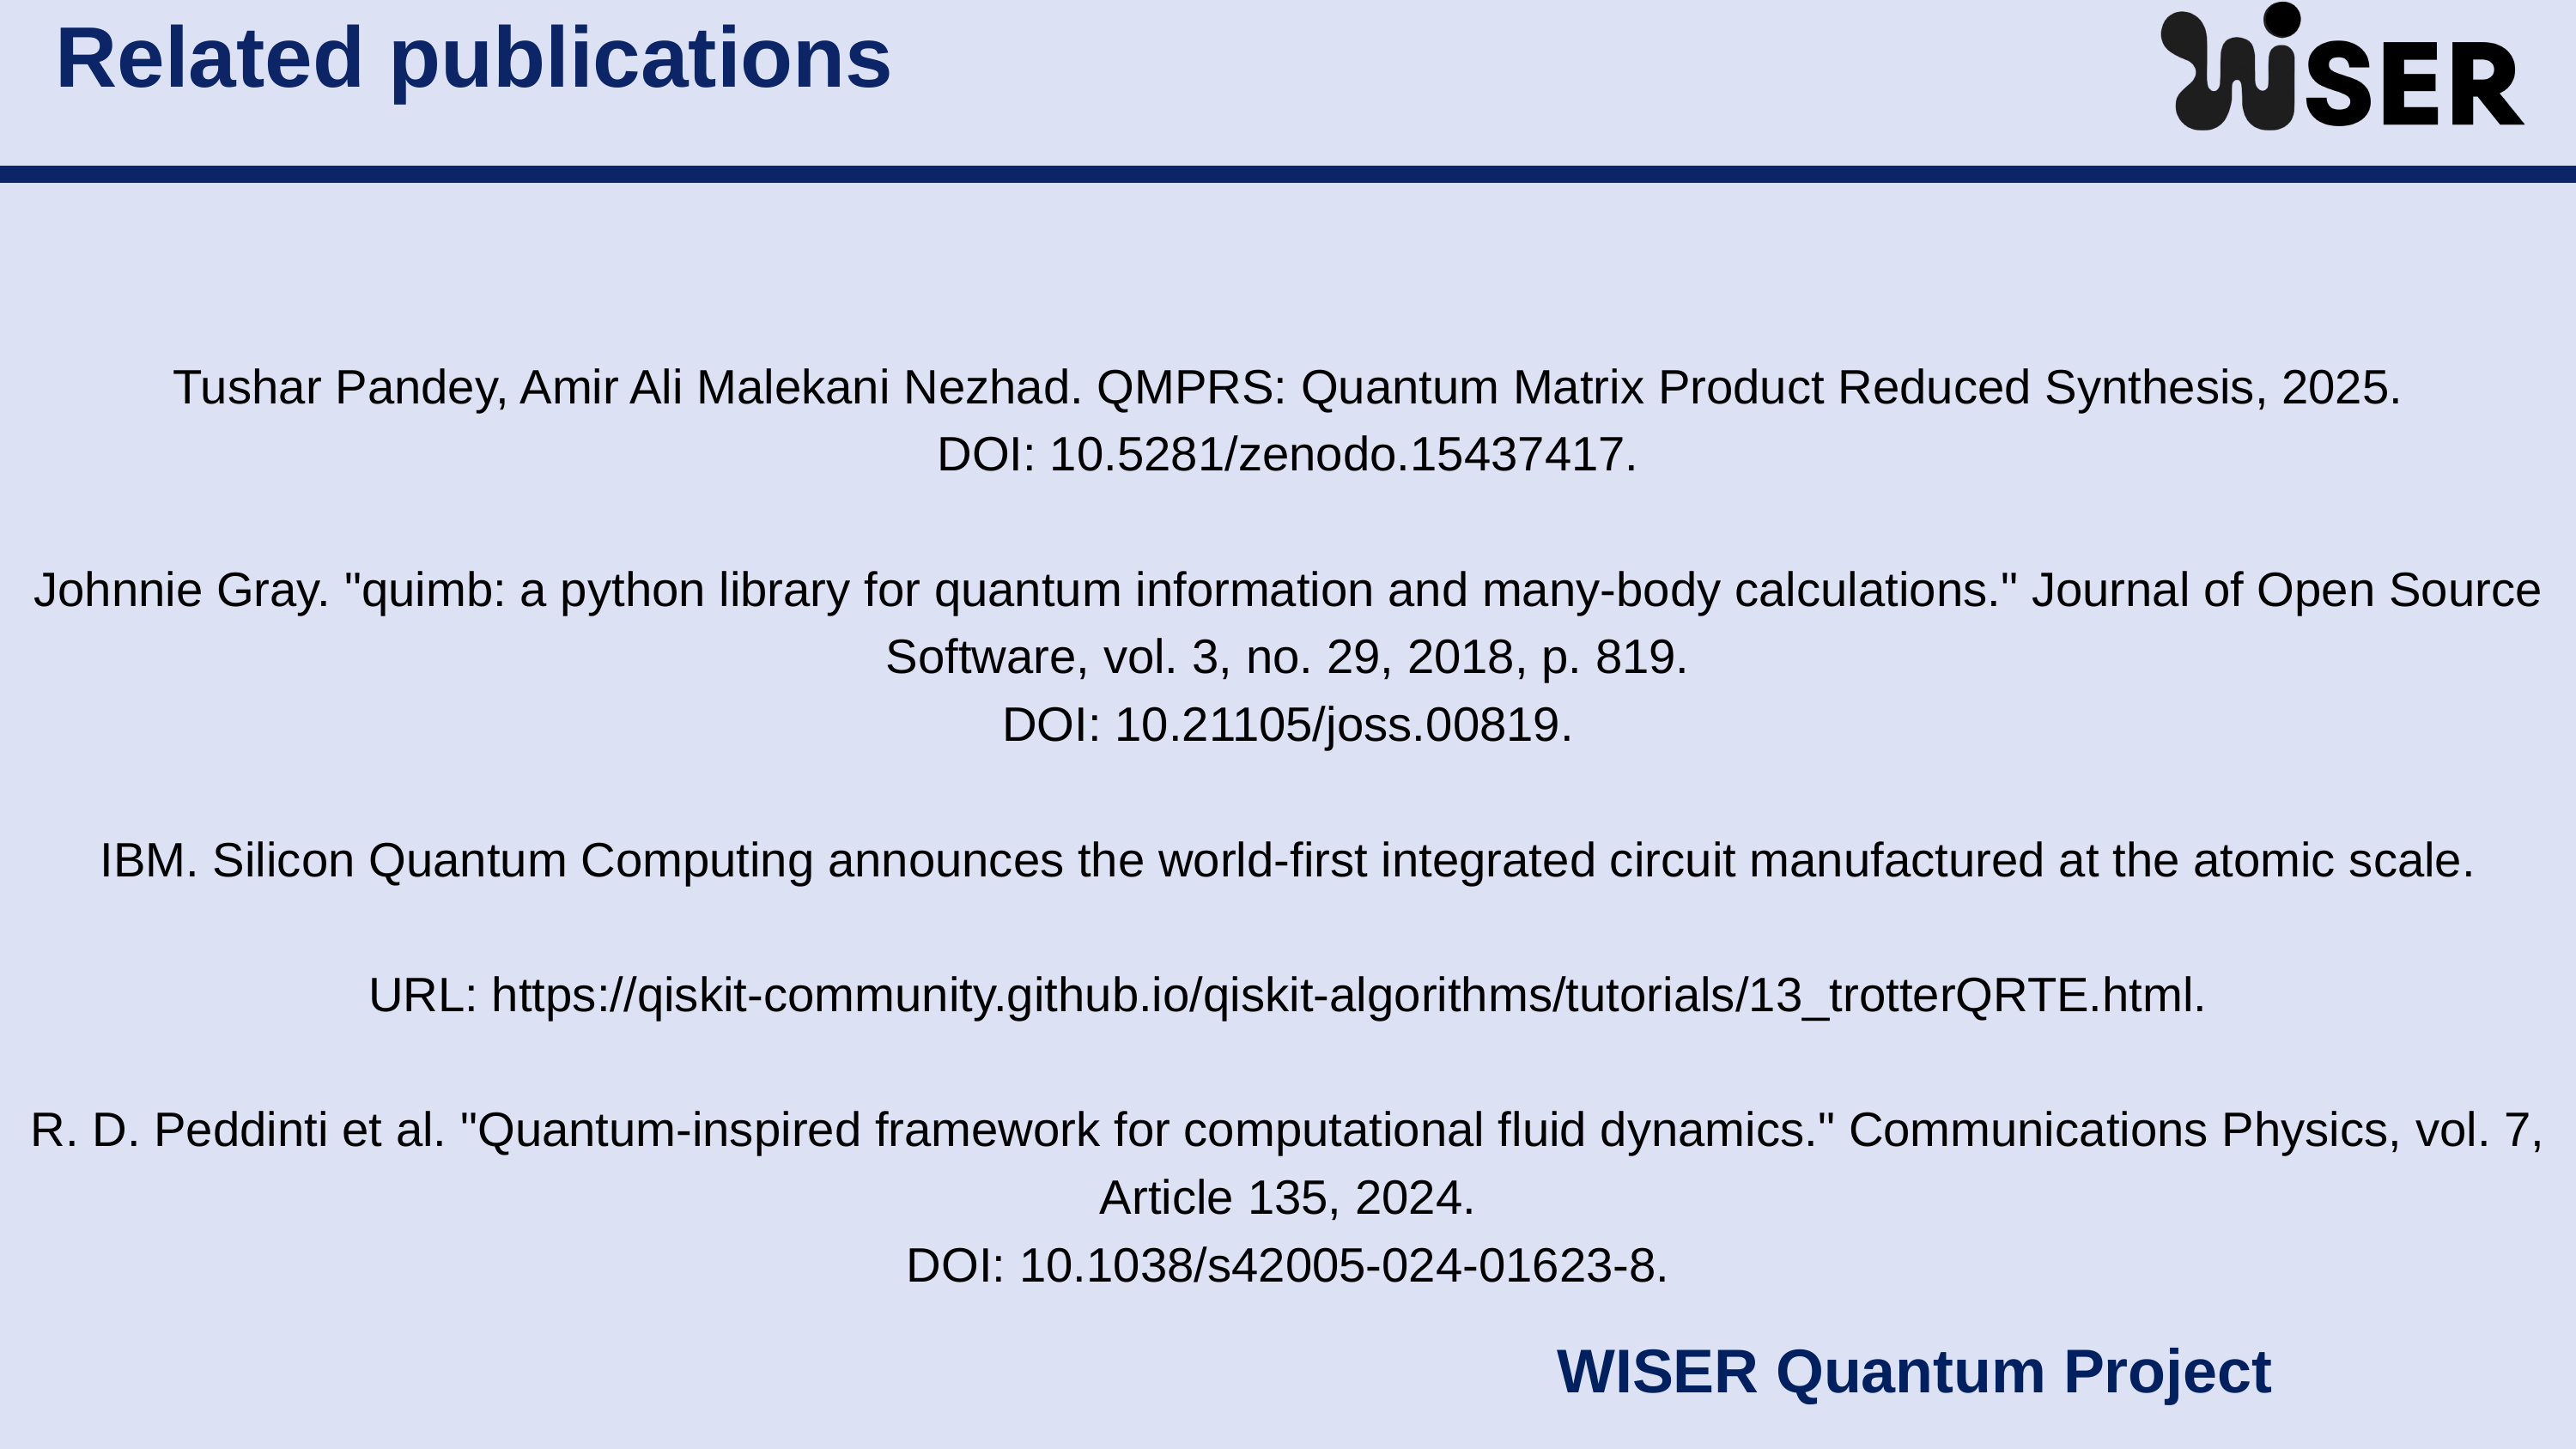

Related publications

Tushar Pandey, Amir Ali Malekani Nezhad. QMPRS: Quantum Matrix Product Reduced Synthesis, 2025.
DOI: 10.5281/zenodo.15437417.

Johnnie Gray. "quimb: a python library for quantum information and many-body calculations." Journal of Open Source Software, vol. 3, no. 29, 2018, p. 819.
DOI: 10.21105/joss.00819.

IBM. Silicon Quantum Computing announces the world-first integrated circuit manufactured at the atomic scale.

URL: https://qiskit-community.github.io/qiskit-algorithms/tutorials/13_trotterQRTE.html.

R. D. Peddinti et al. "Quantum-inspired framework for computational fluid dynamics." Communications Physics, vol. 7, Article 135, 2024.
DOI: 10.1038/s42005-024-01623-8.
WISER Quantum Project